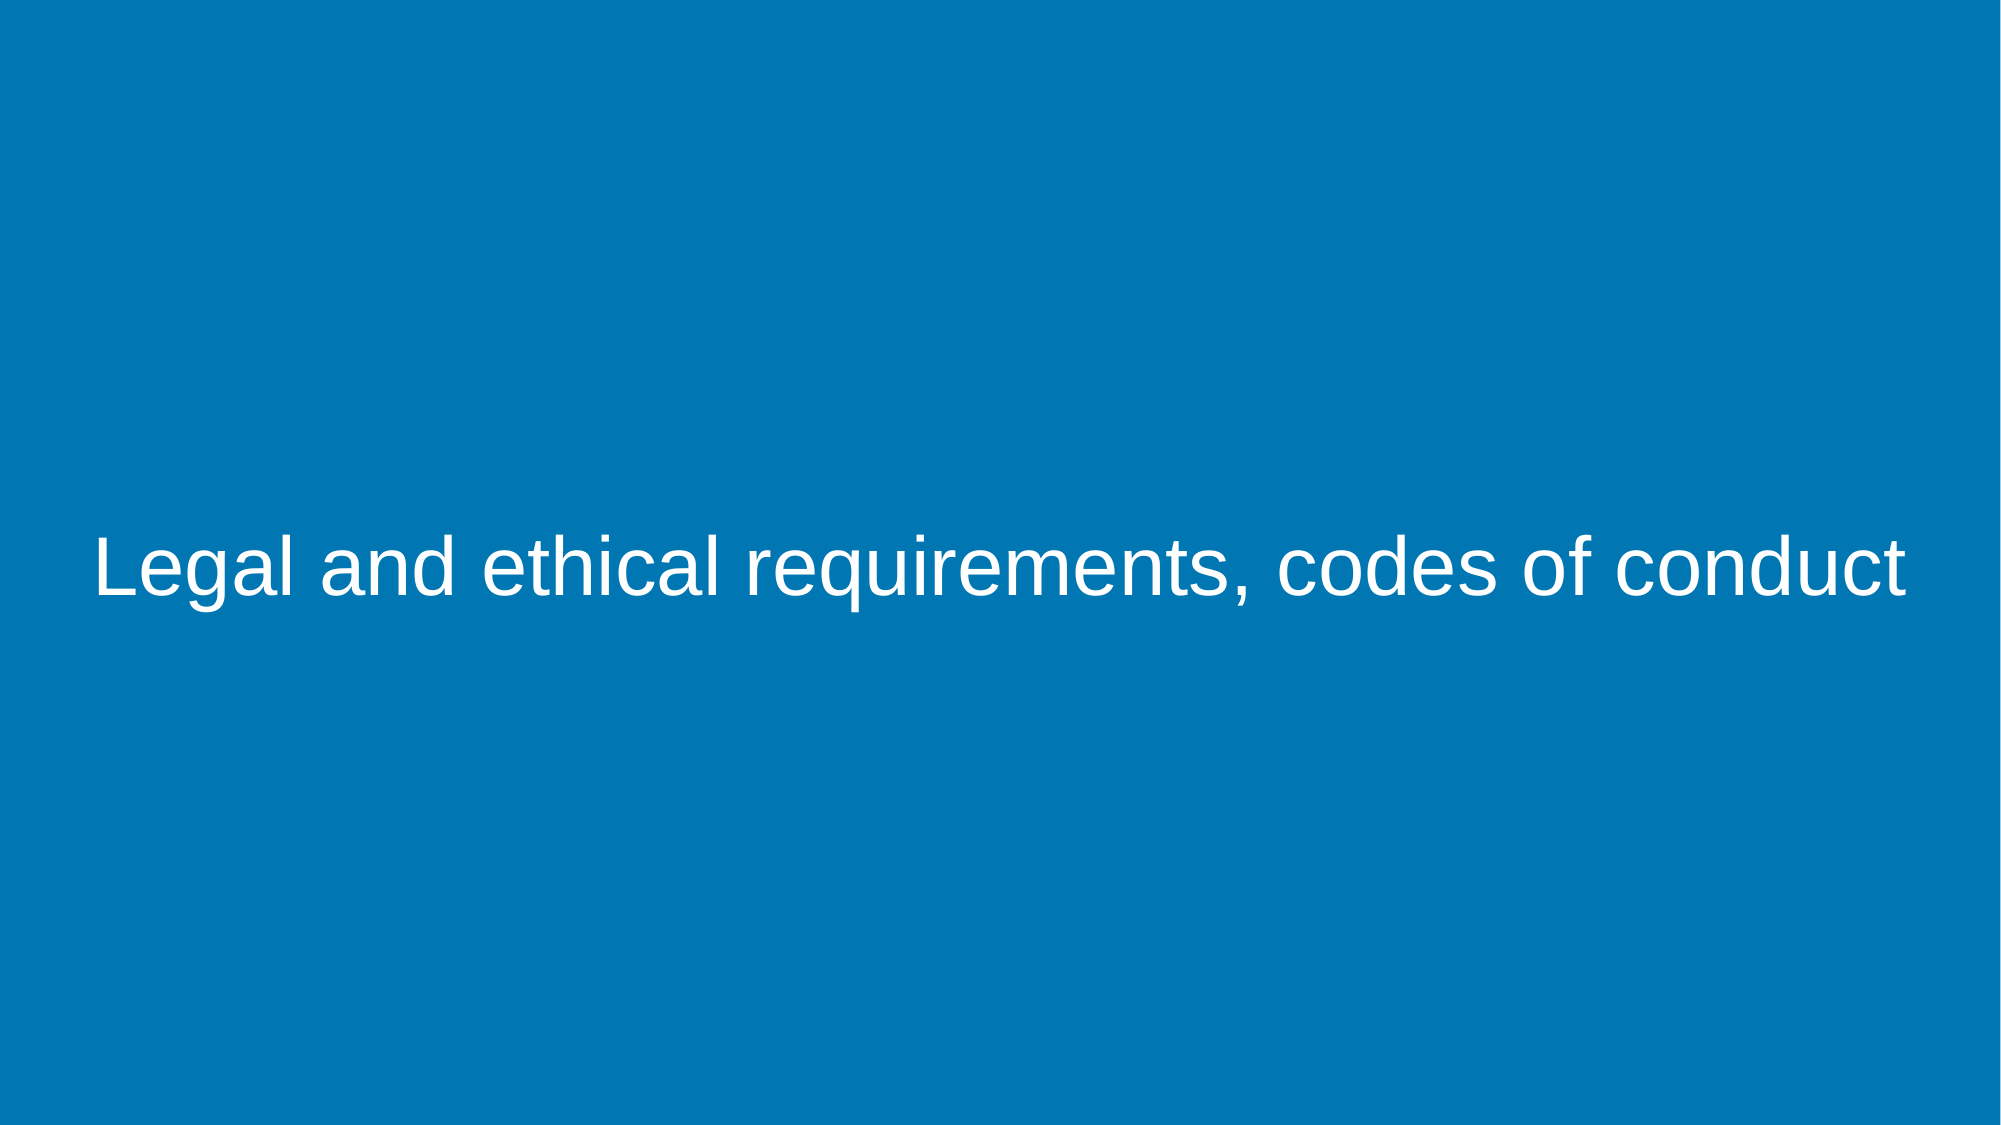

Legal and ethical requirements, codes of conduct